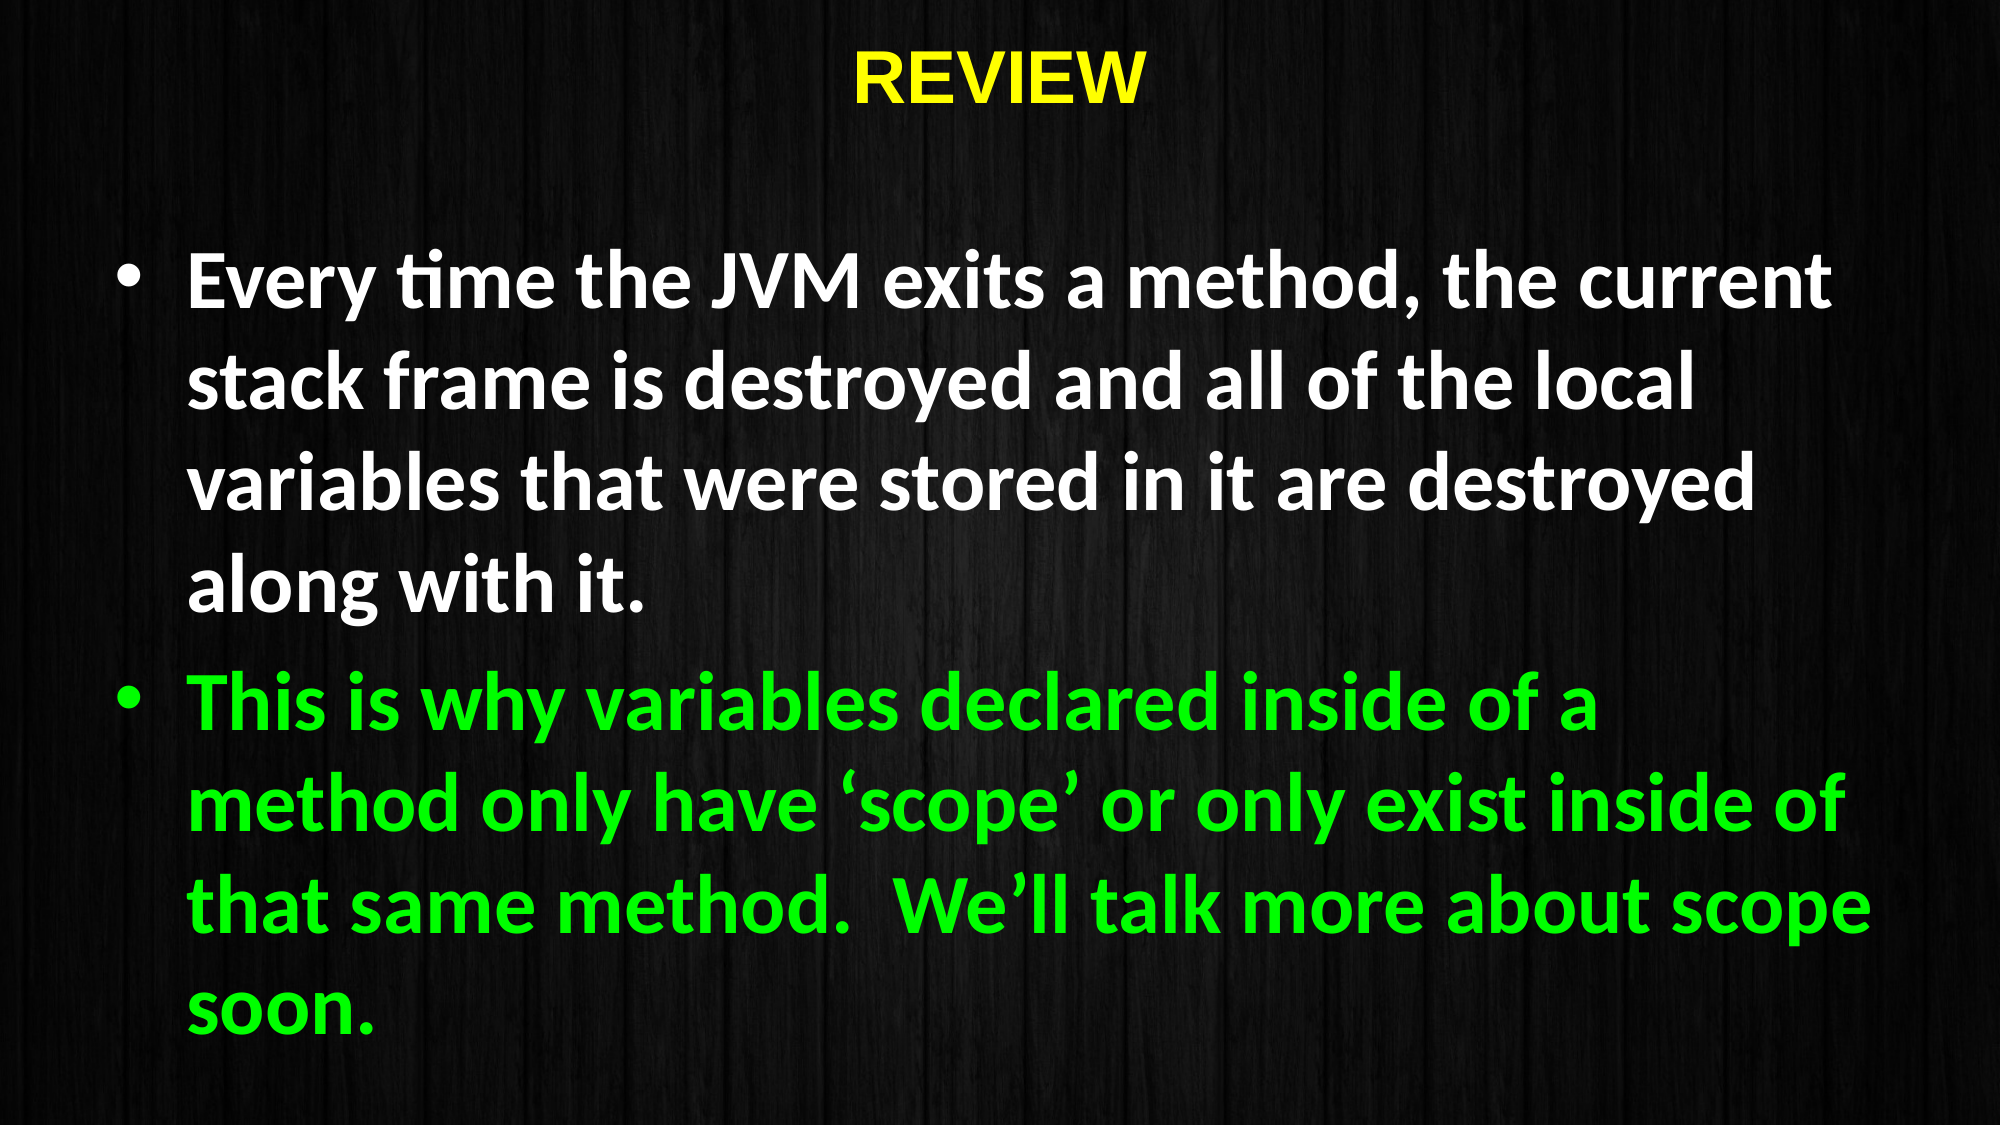

# Review
Every time the JVM exits a method, the current stack frame is destroyed and all of the local variables that were stored in it are destroyed along with it.
This is why variables declared inside of a method only have ‘scope’ or only exist inside of that same method.  We’ll talk more about scope soon.